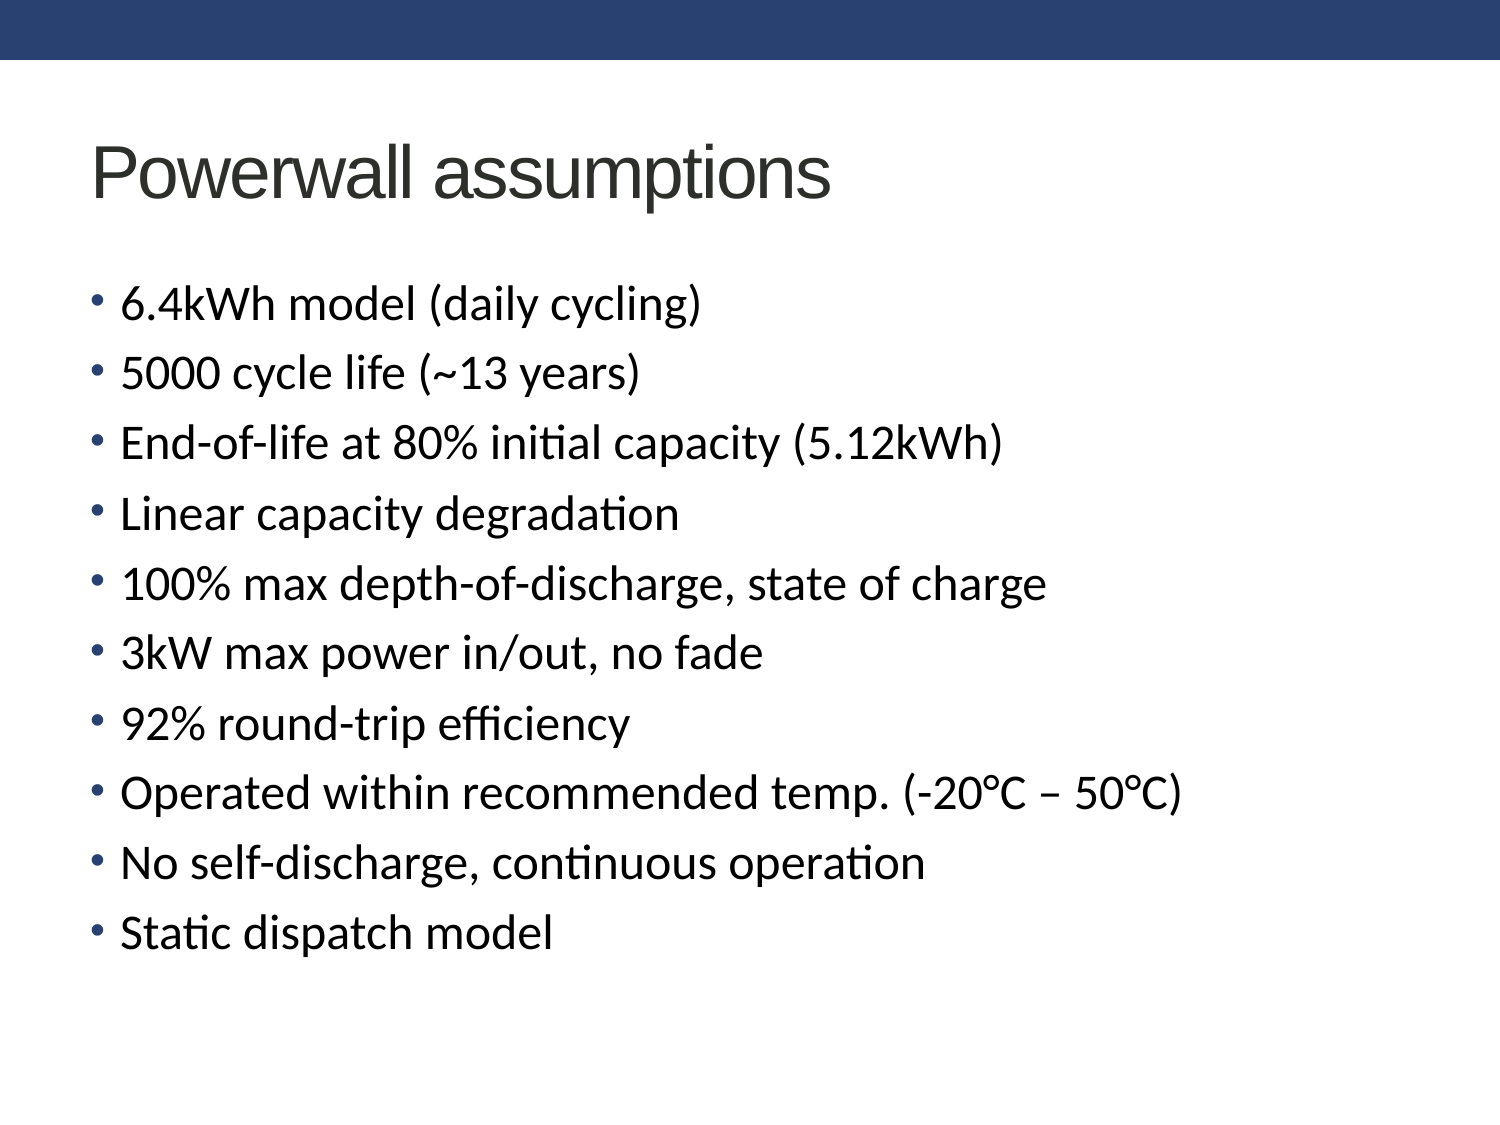

# Powerwall assumptions
6.4kWh model (daily cycling)
5000 cycle life (~13 years)
End-of-life at 80% initial capacity (5.12kWh)
Linear capacity degradation
100% max depth-of-discharge, state of charge
3kW max power in/out, no fade
92% round-trip efficiency
Operated within recommended temp. (-20°C – 50°C)
No self-discharge, continuous operation
Static dispatch model